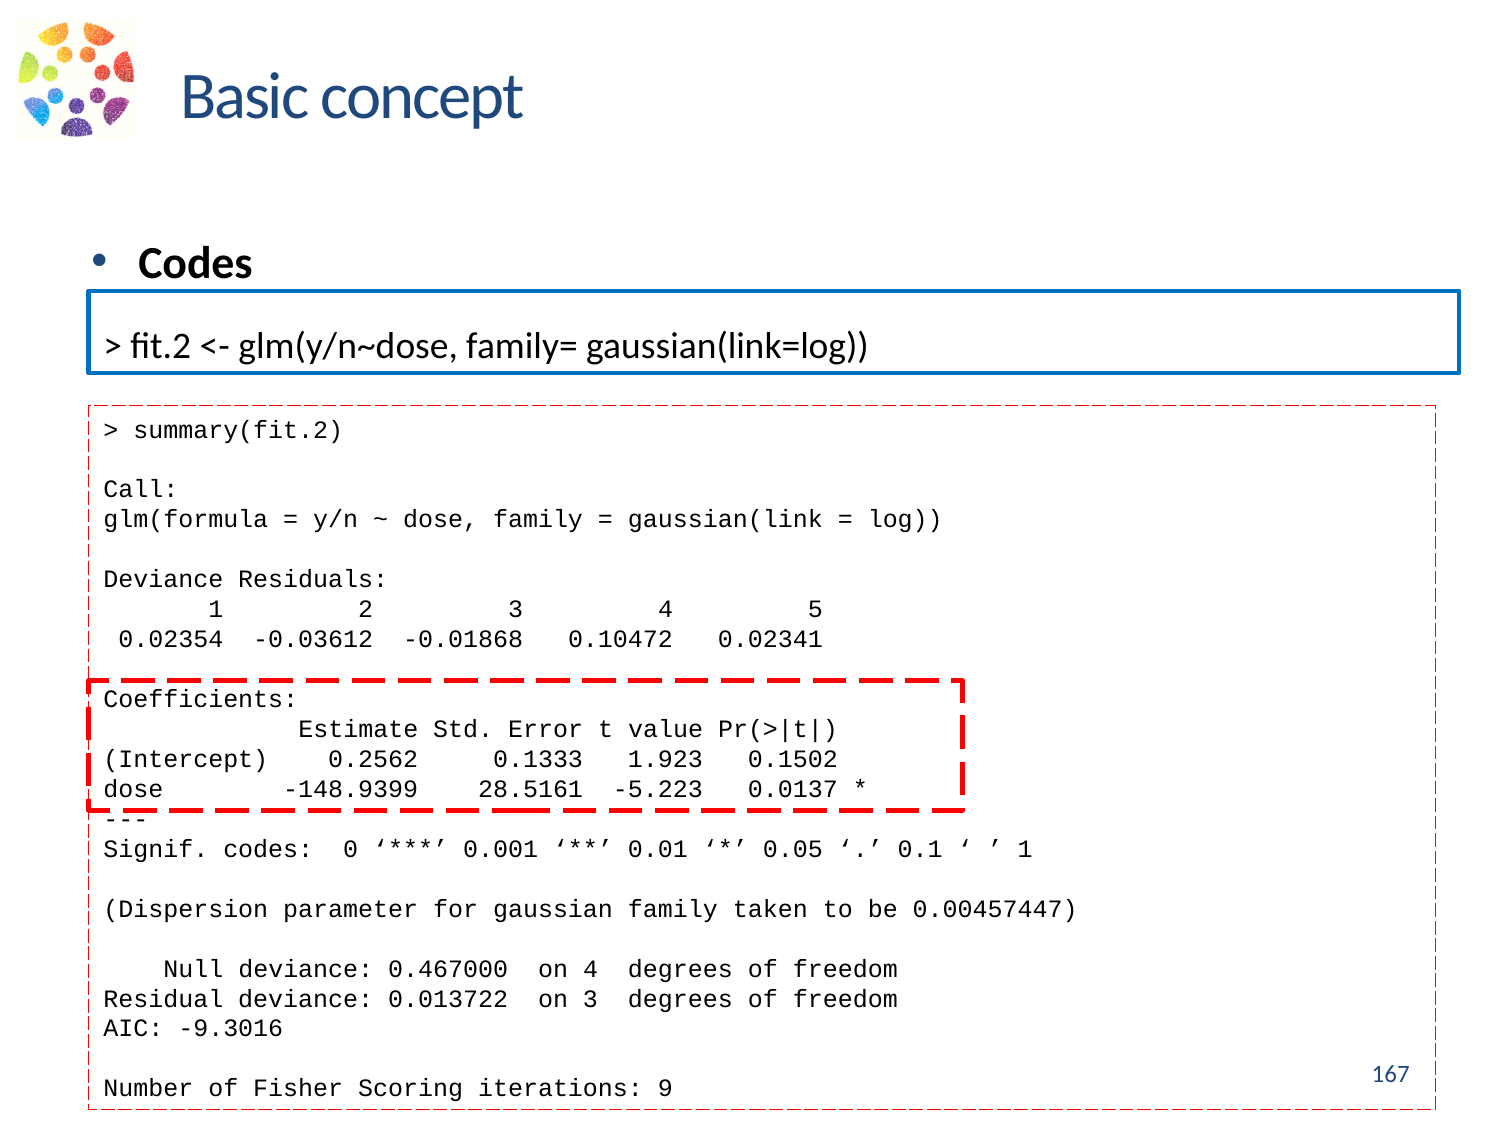

Basic concept
Codes
> fit.2 <- glm(y/n~dose, family= gaussian(link=log))
> summary(fit.2)

Call:
glm(formula = y/n ~ dose, family = gaussian(link = log))

Deviance Residuals:
       1         2         3         4         5
 0.02354  -0.03612  -0.01868   0.10472   0.02341

Coefficients:
             Estimate Std. Error t value Pr(>|t|)
(Intercept)    0.2562     0.1333   1.923   0.1502
dose        -148.9399    28.5161  -5.223   0.0137 *
---
Signif. codes:  0 ‘***’ 0.001 ‘**’ 0.01 ‘*’ 0.05 ‘.’ 0.1 ‘ ’ 1

(Dispersion parameter for gaussian family taken to be 0.00457447)

    Null deviance: 0.467000  on 4  degrees of freedom
Residual deviance: 0.013722  on 3  degrees of freedom
AIC: -9.3016

Number of Fisher Scoring iterations: 9

167